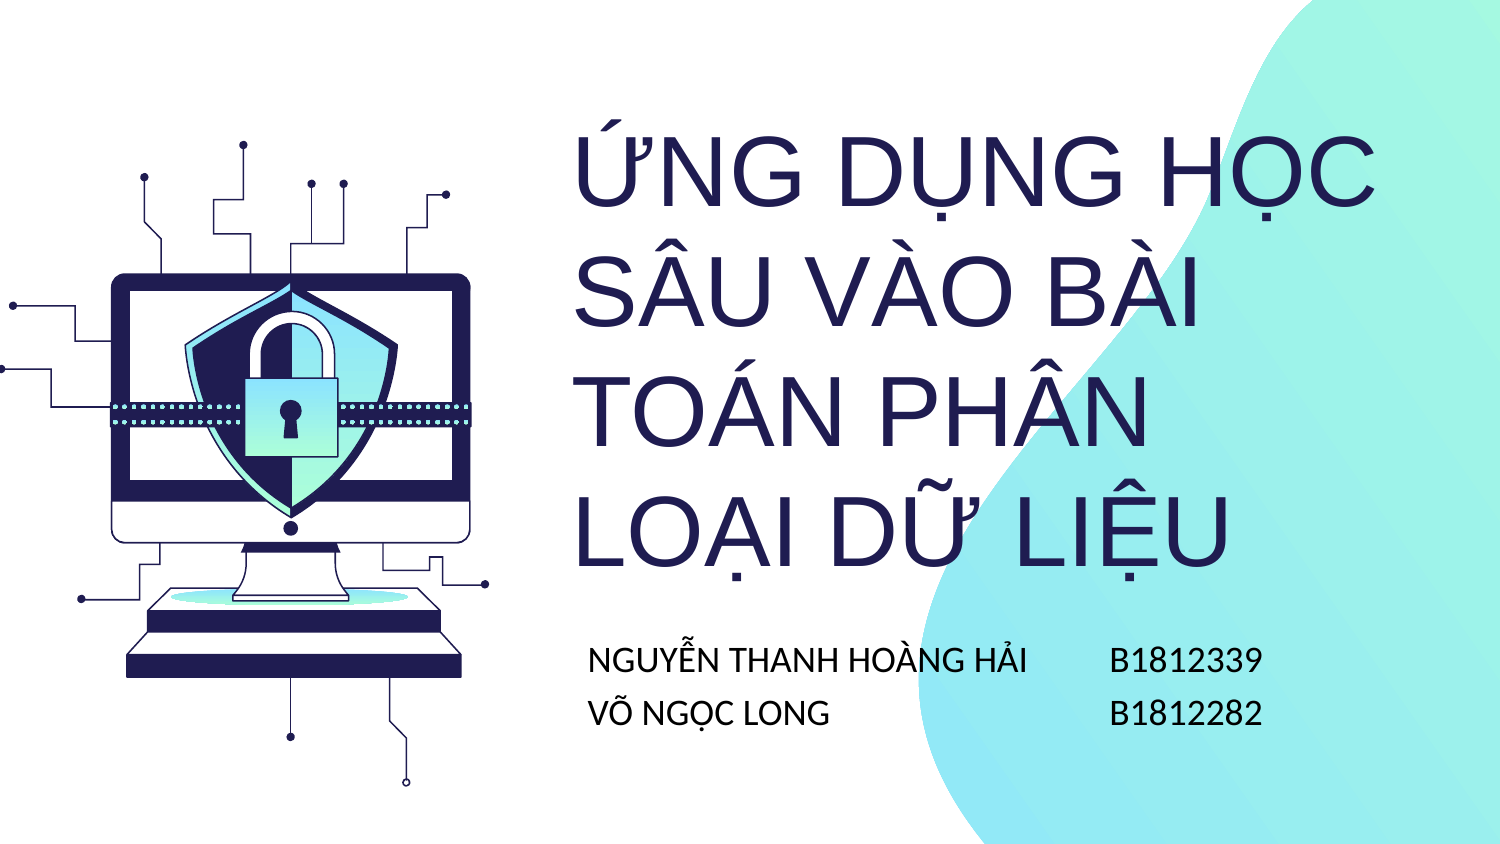

# ỨNG DỤNG HỌC SÂU VÀO BÀI TOÁN PHÂN LOẠI DỮ LIỆU

| NguyễN thanh hoàng hải | b1812339 |
| --- | --- |
| Võ ngọc long | b1812282 |